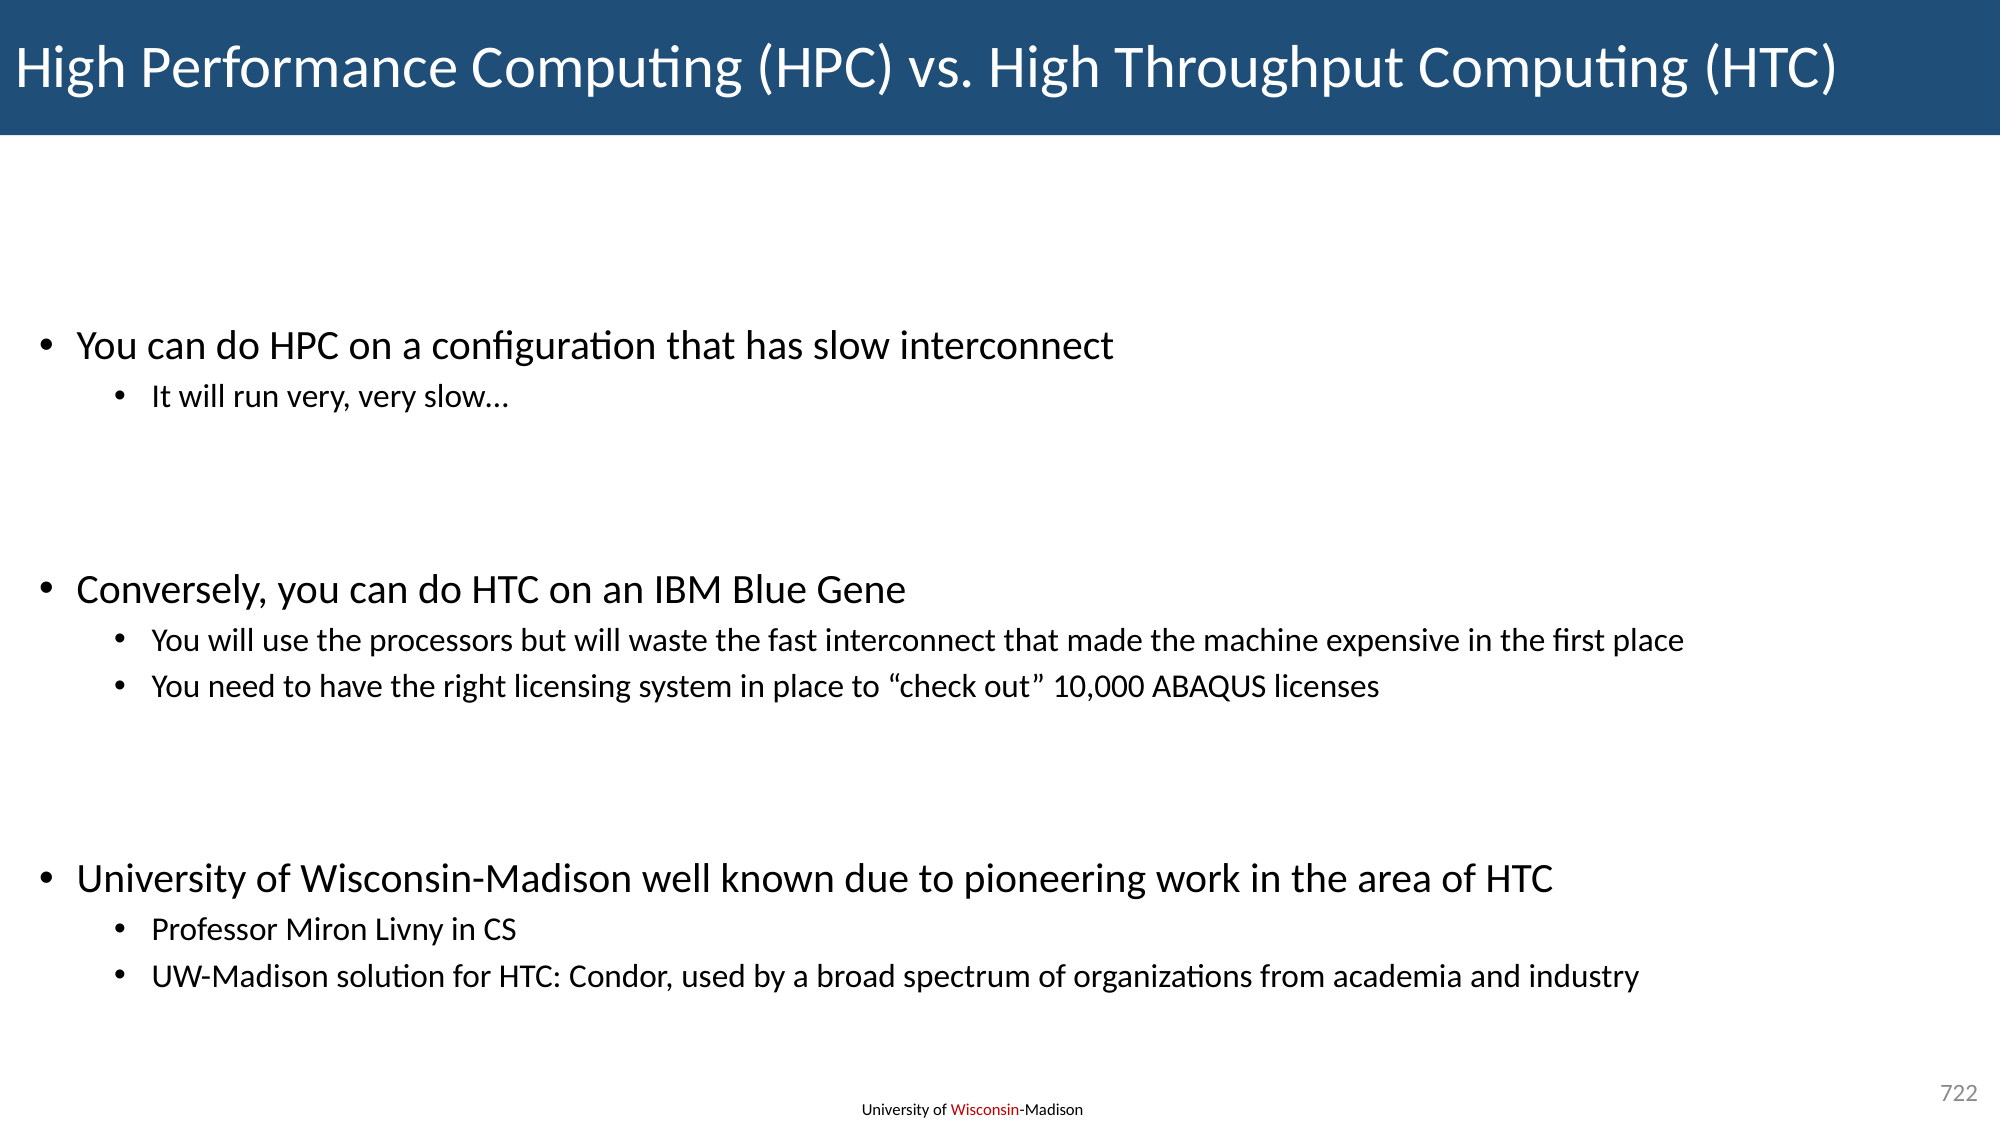

# High Performance Computing (HPC) vs. High Throughput Computing (HTC)

You can do HPC on a configuration that has slow interconnect
It will run very, very slow…

Conversely, you can do HTC on an IBM Blue Gene
You will use the processors but will waste the fast interconnect that made the machine expensive in the first place
You need to have the right licensing system in place to “check out” 10,000 ABAQUS licenses

University of Wisconsin-Madison well known due to pioneering work in the area of HTC
Professor Miron Livny in CS
UW-Madison solution for HTC: Condor, used by a broad spectrum of organizations from academia and industry
722